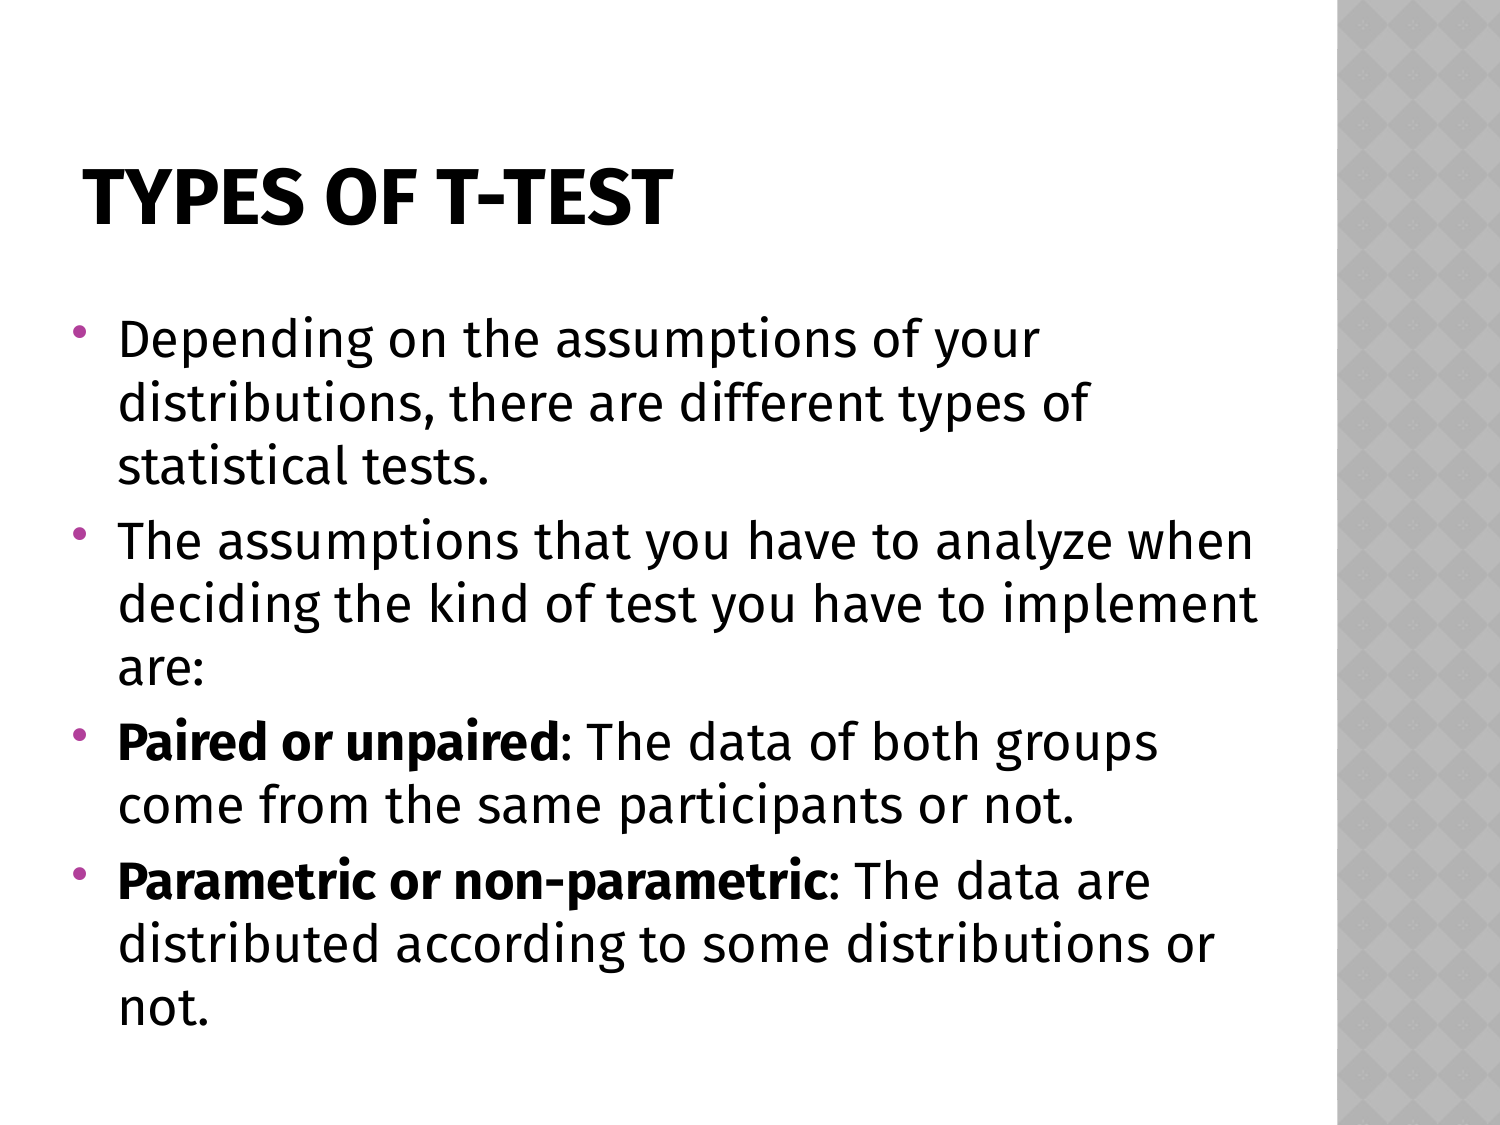

# Types of t-test

Depending on the assumptions of your distributions, there are different types of statistical tests.
The assumptions that you have to analyze when deciding the kind of test you have to implement are:
Paired or unpaired: The data of both groups come from the same participants or not.
Parametric or non-parametric: The data are distributed according to some distributions or not.